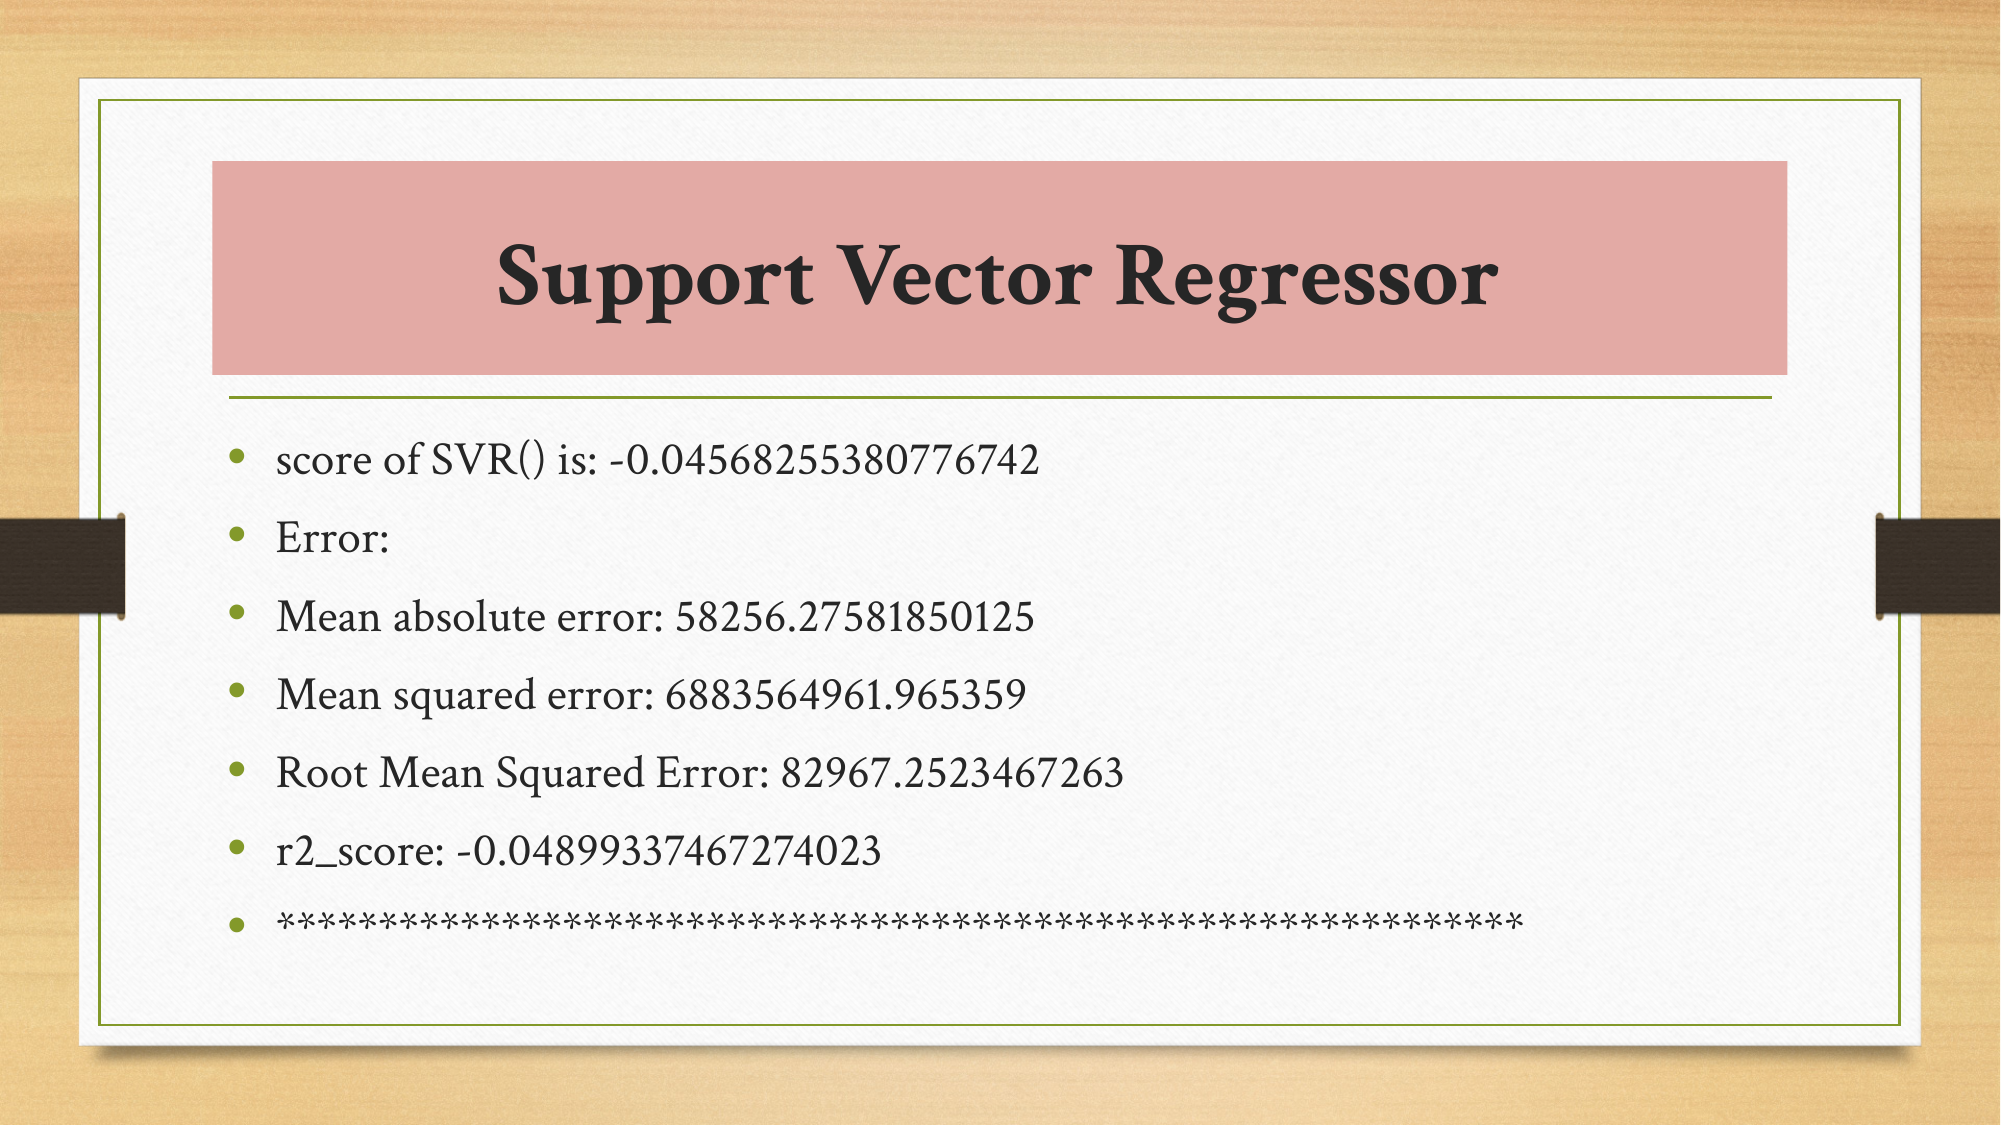

# Support Vector Regressor
score of SVR() is: -0.04568255380776742
Error:
Mean absolute error: 58256.27581850125
Mean squared error: 6883564961.965359
Root Mean Squared Error: 82967.2523467263
r2_score: -0.04899337467274023
*************************************************************